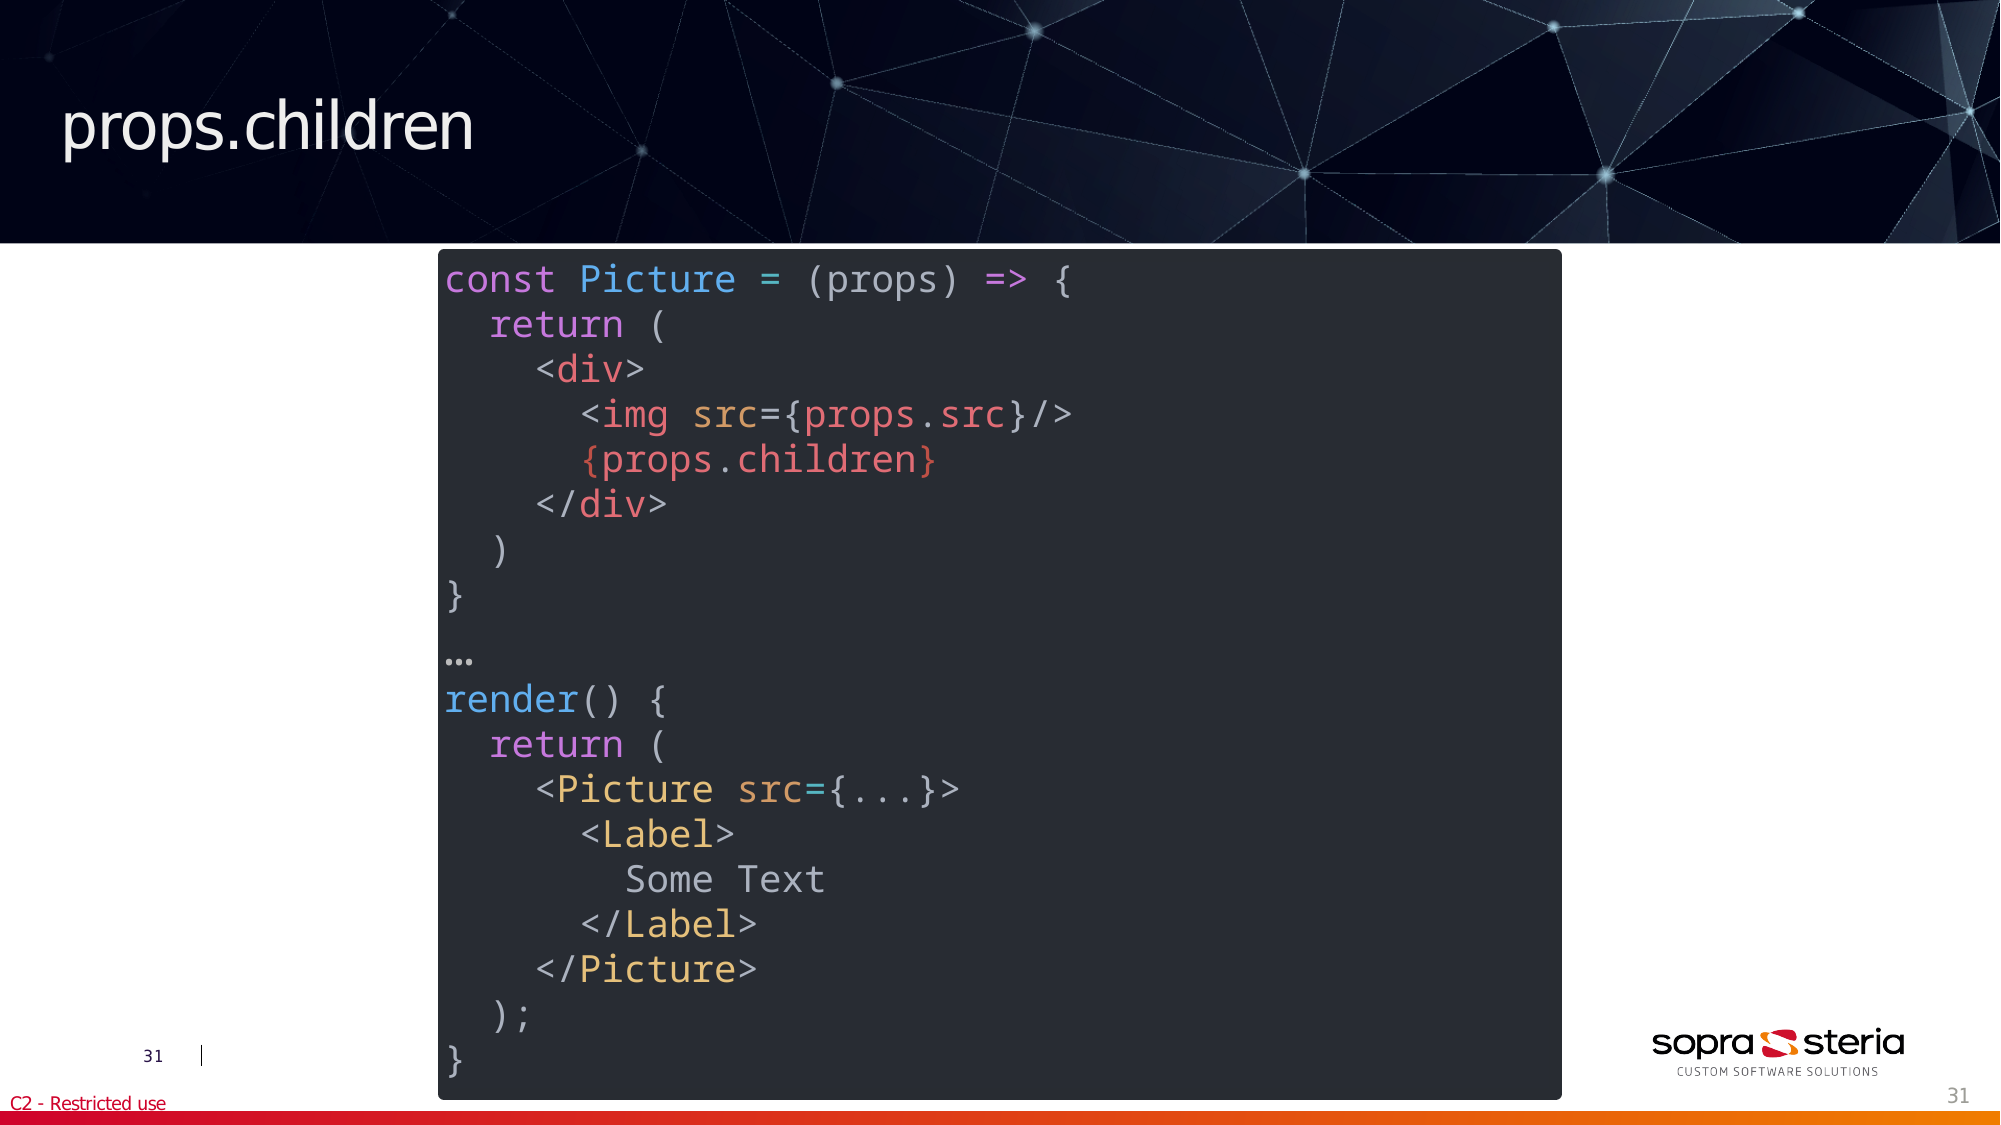

props.children
const Picture = (props) => {
  return (
    <div>
      <img src={props.src}/>
      {props.children}
    </div>
  )
}
…
render() {
  return (
    <Picture src={...}>
      <Label>
        Some Text
      </Label>
    </Picture>
  );
}